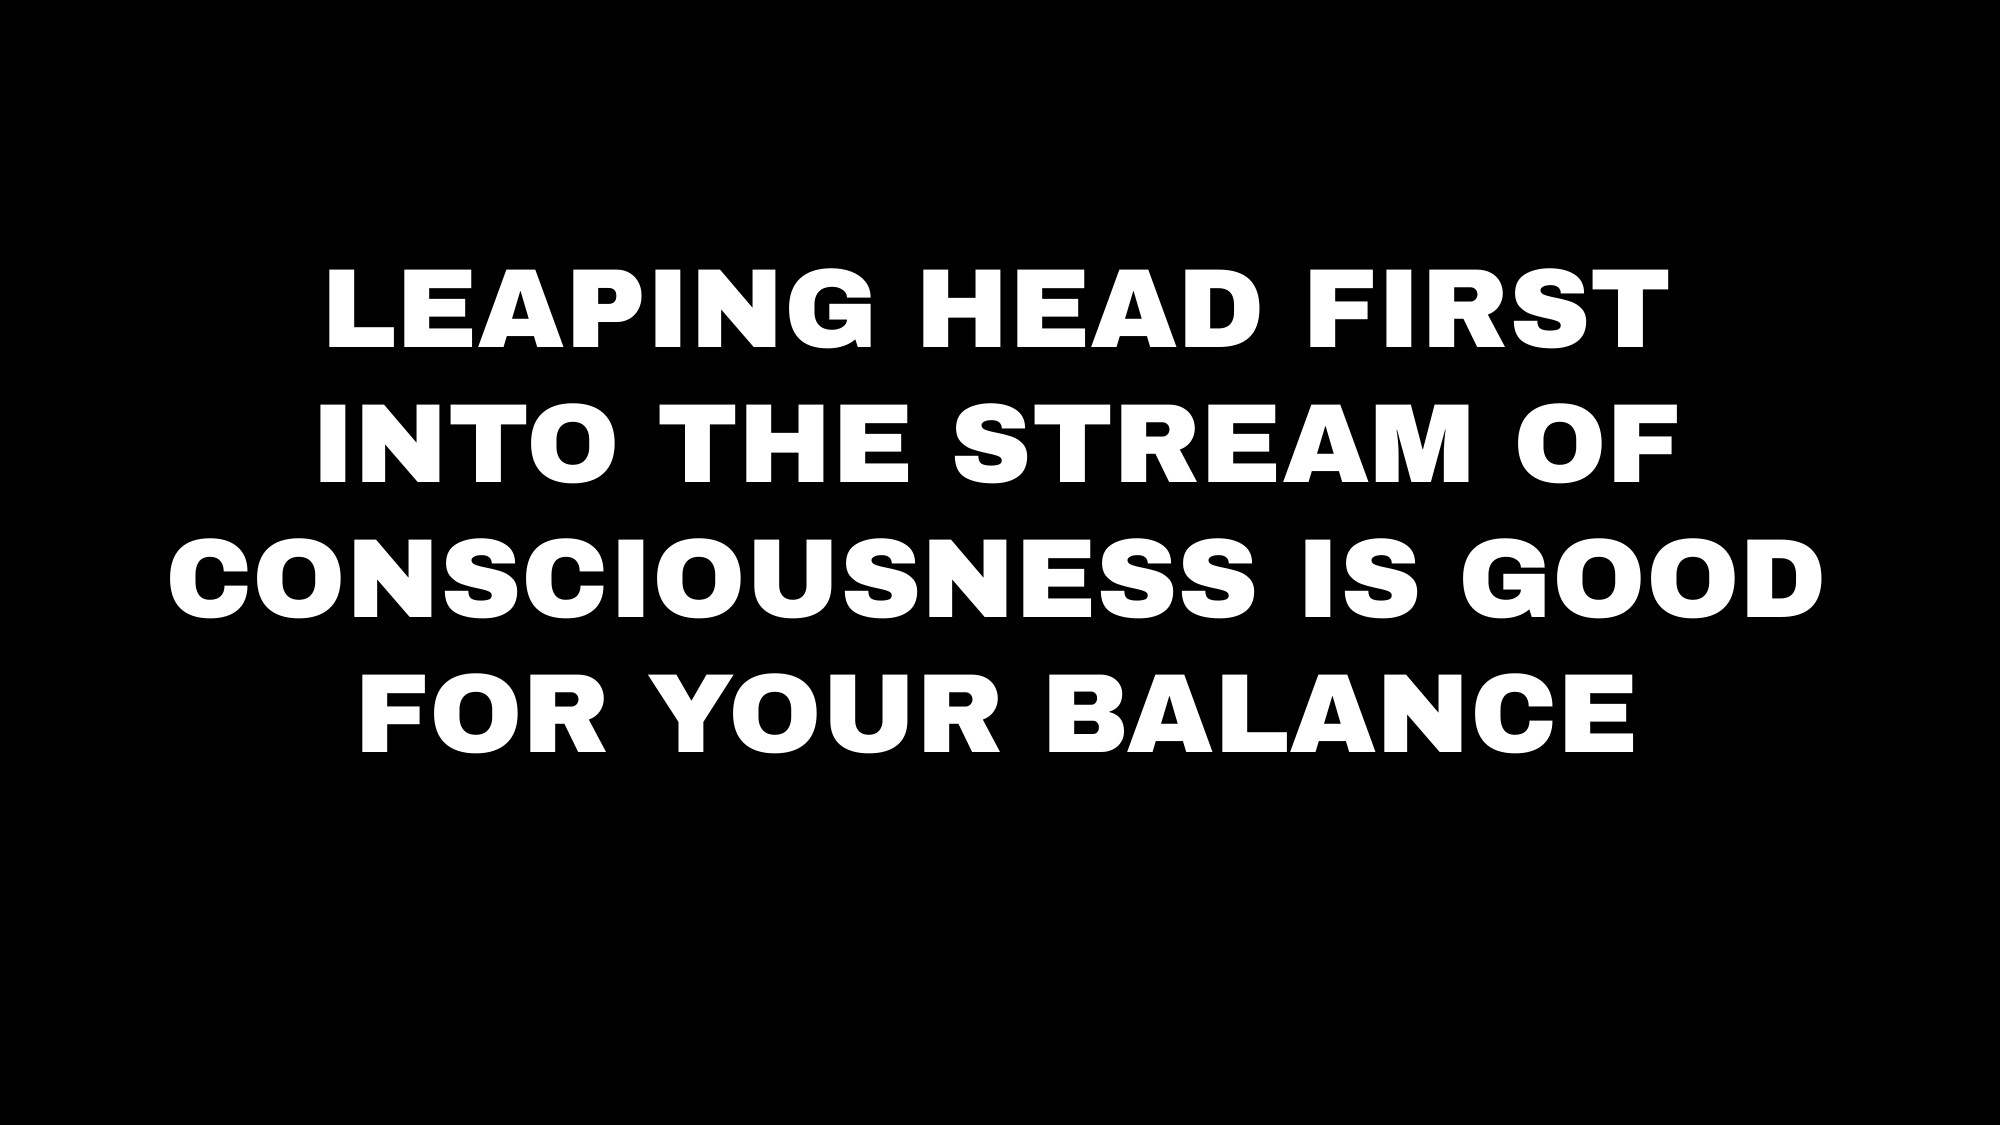

Leaping head first into the stream of consciousness is good for your balance